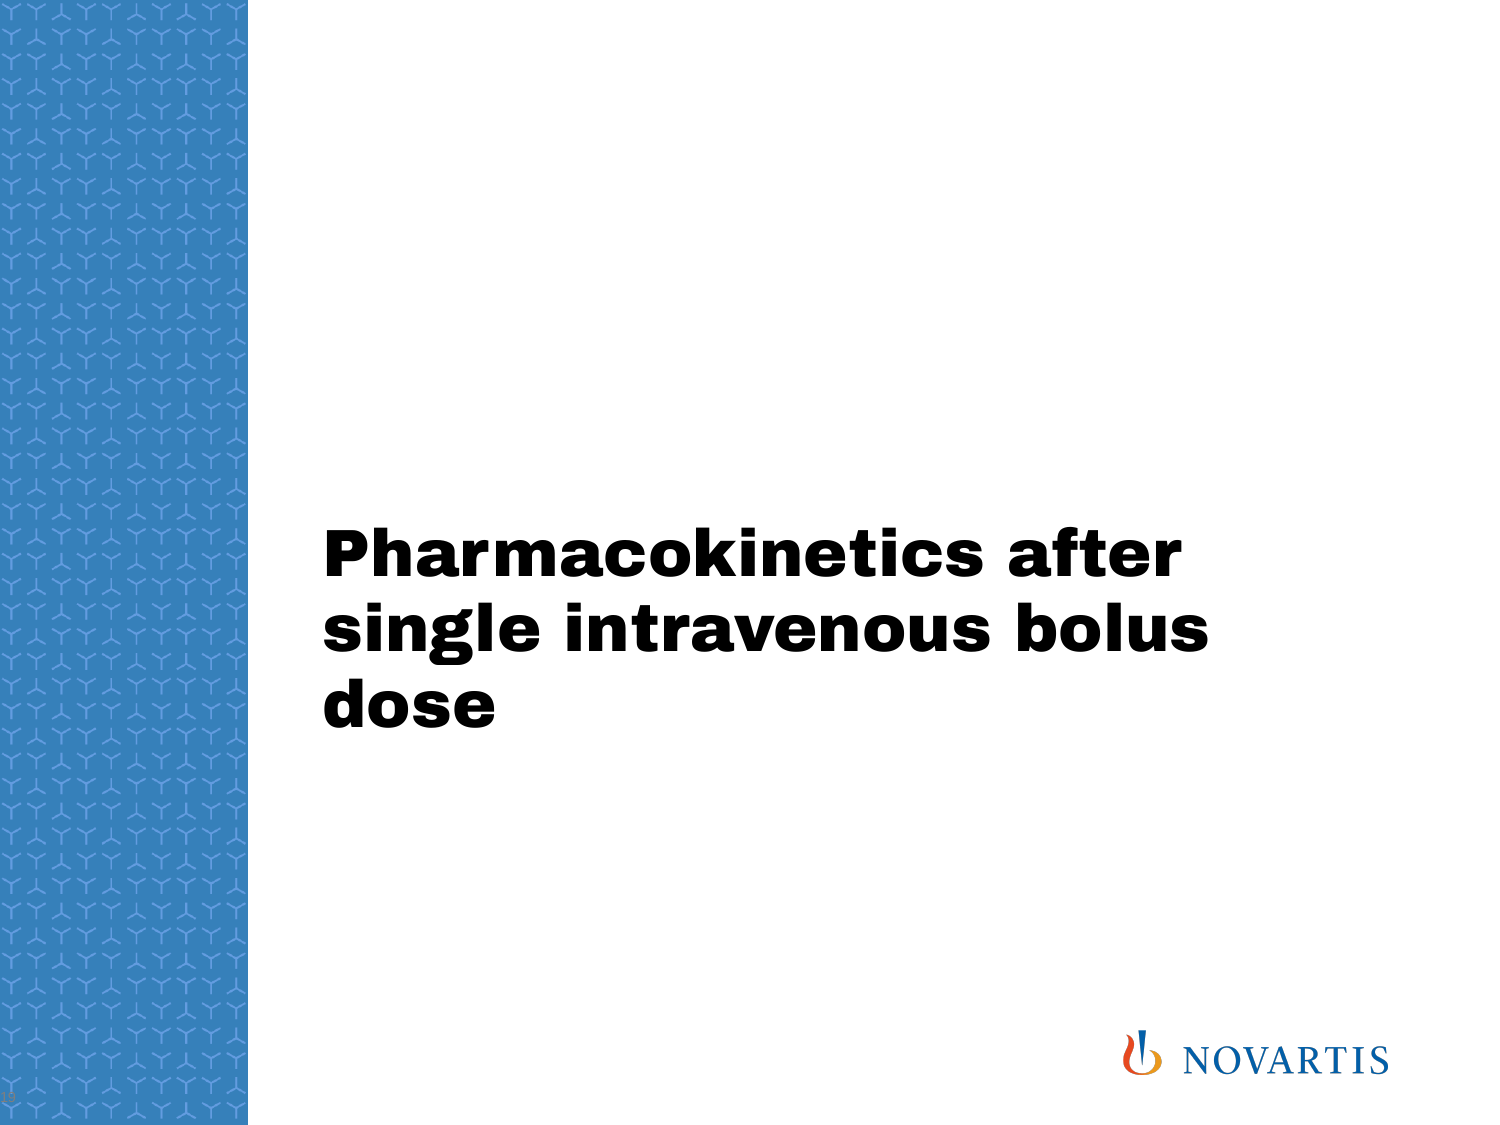

# Pharmacokinetics after single intravenous bolus dose
19